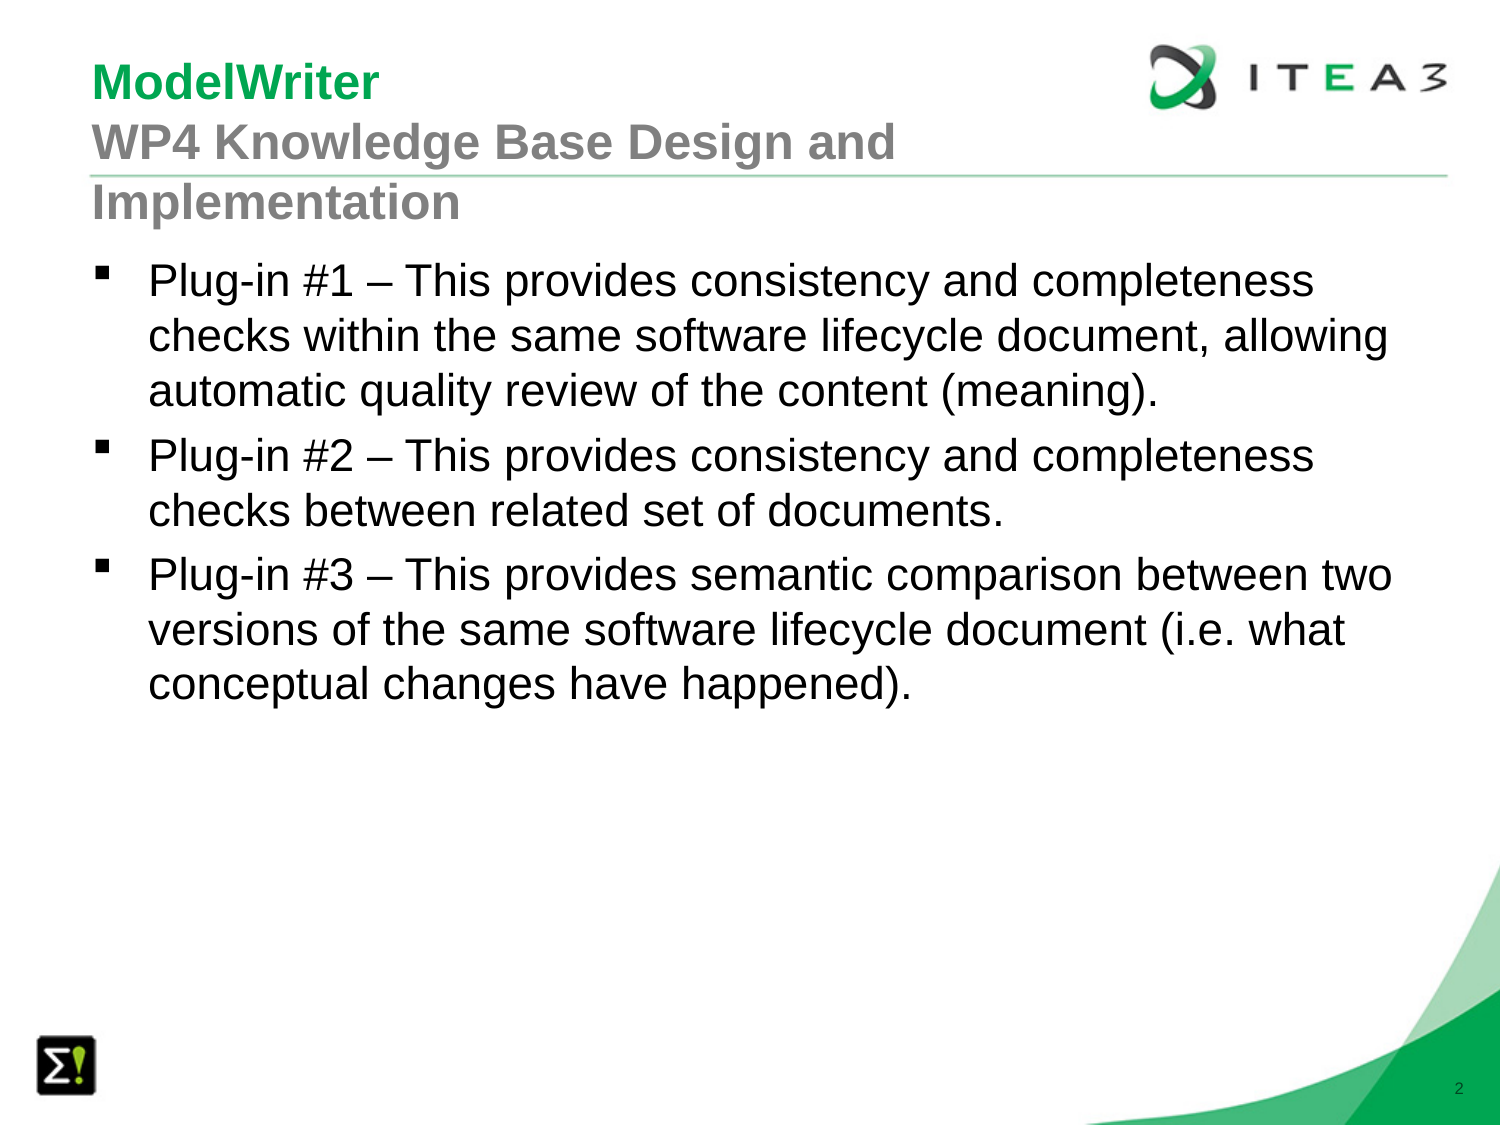

# ModelWriter WP4 Knowledge Base Design and Implementation
Plug-in #1 – This provides consistency and completeness checks within the same software lifecycle document, allowing automatic quality review of the content (meaning).
Plug-in #2 – This provides consistency and completeness checks between related set of documents.
Plug-in #3 – This provides semantic comparison between two versions of the same software lifecycle document (i.e. what conceptual changes have happened).